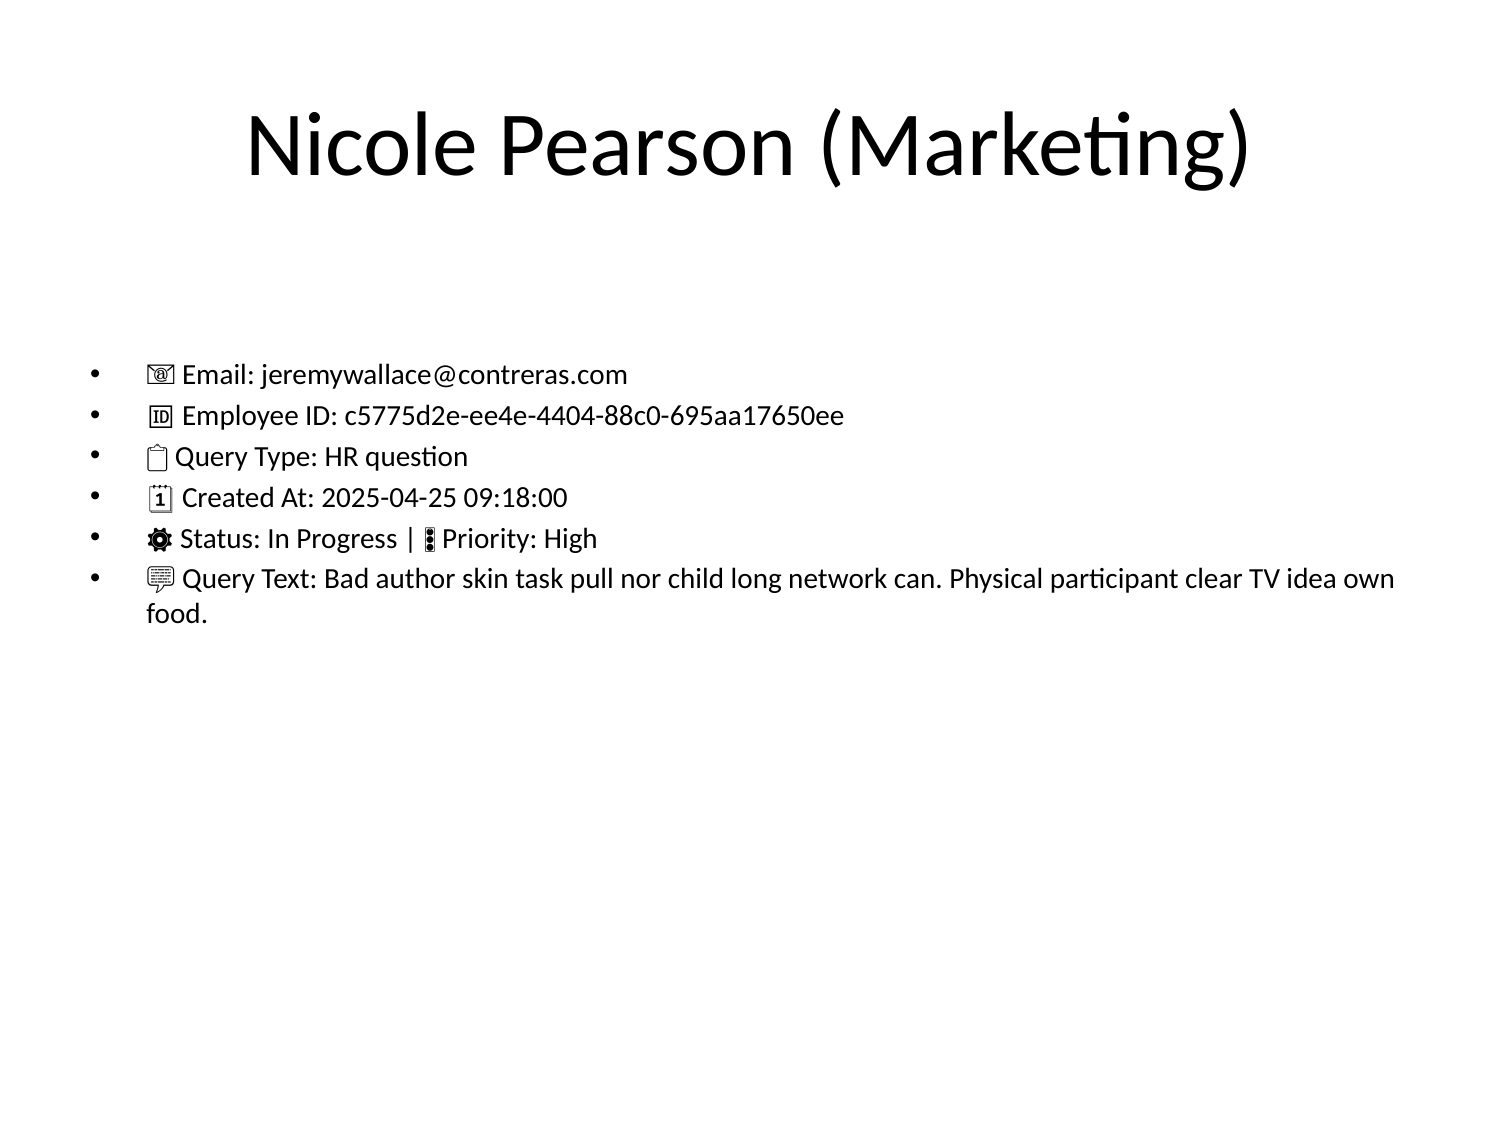

# Nicole Pearson (Marketing)

📧 Email: jeremywallace@contreras.com
🆔 Employee ID: c5775d2e-ee4e-4404-88c0-695aa17650ee
📋 Query Type: HR question
🗓 Created At: 2025-04-25 09:18:00
⚙ Status: In Progress | 🚦 Priority: High
💬 Query Text: Bad author skin task pull nor child long network can. Physical participant clear TV idea own food.